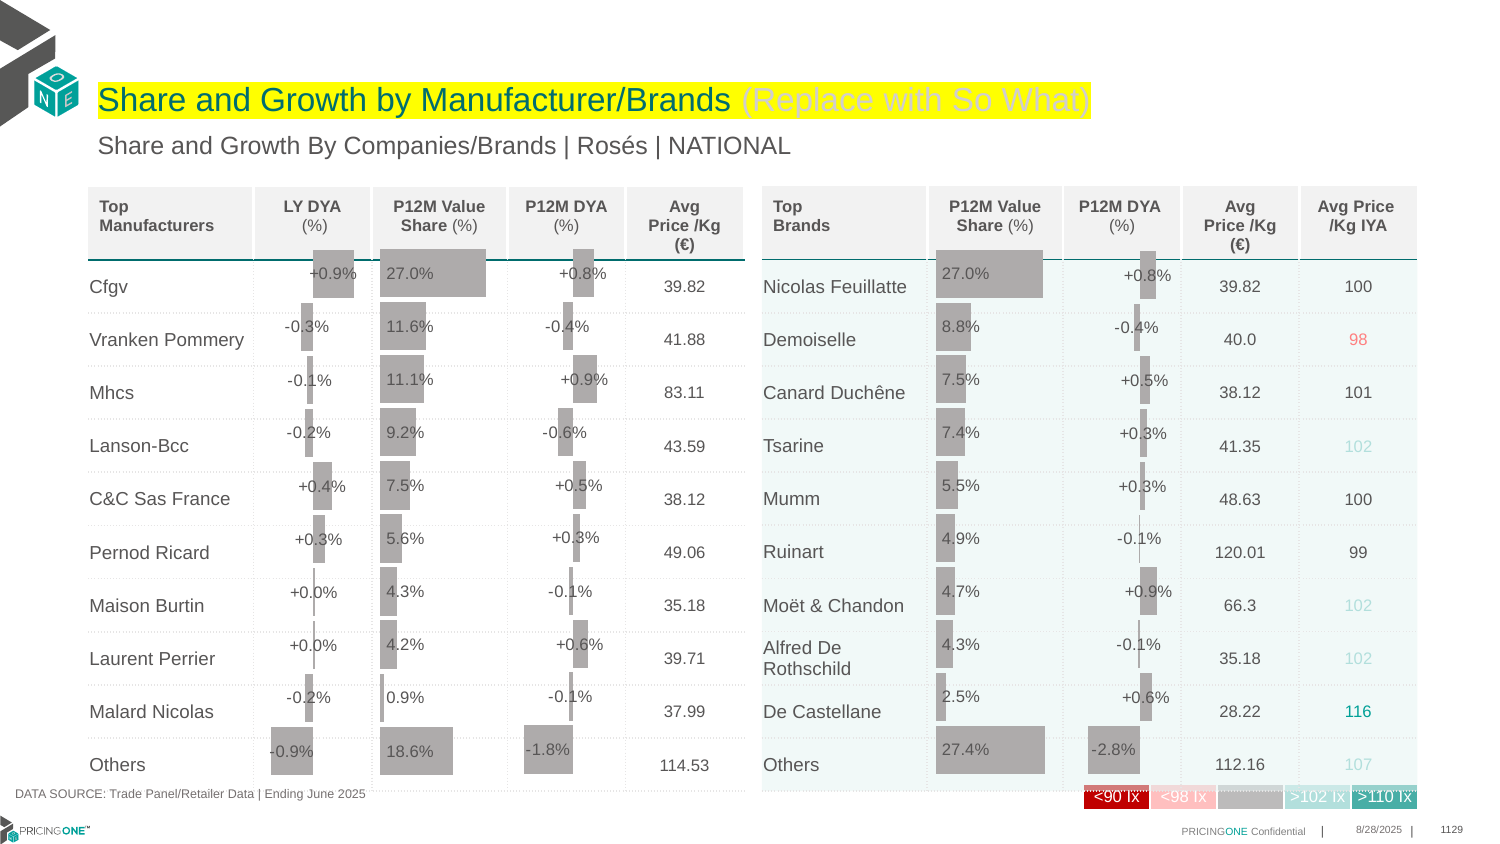

# Share and Growth by Manufacturer/Brands (Replace with So What)

Share and Growth By Companies/Brands | Rosés | NATIONAL
| Top Brands | P12M Value Share (%) | P12M DYA (%) | Avg Price /Kg (€) | Avg Price /Kg IYA |
| --- | --- | --- | --- | --- |
| Nicolas Feuillatte |  |  | 39.82 | 100 |
| Demoiselle |  |  | 40.0 | 98 |
| Canard Duchêne |  |  | 38.12 | 101 |
| Tsarine |  |  | 41.35 | 102 |
| Mumm |  |  | 48.63 | 100 |
| Ruinart |  |  | 120.01 | 99 |
| Moët & Chandon |  |  | 66.3 | 102 |
| Alfred De Rothschild |  |  | 35.18 | 102 |
| De Castellane |  |  | 28.22 | 116 |
| Others |  |  | 112.16 | 107 |
| Top Manufacturers | LY DYA (%) | P12M Value Share (%) | P12M DYA (%) | Avg Price /Kg (€) |
| --- | --- | --- | --- | --- |
| Cfgv |  |  |  | 39.82 |
| Vranken Pommery |  |  |  | 41.88 |
| Mhcs |  |  |  | 83.11 |
| Lanson-Bcc |  |  |  | 43.59 |
| C&C Sas France |  |  |  | 38.12 |
| Pernod Ricard |  |  |  | 49.06 |
| Maison Burtin |  |  |  | 35.18 |
| Laurent Perrier |  |  |  | 39.71 |
| Malard Nicolas |  |  |  | 37.99 |
| Others |  |  |  | 114.53 |

### Chart

| Category | Share DYA P12M |
|---|---|
| None | 0.008109585888801174 |

### Chart

| Category | Value Share P12M |
|---|---|
| None | 0.2695408915238786 |

### Chart

| Category | Share DYA LY |
|---|---|
| None | 0.008738552302451463 |

### Chart

| Category | Value Share |
|---|---|
| None | 0.2695408915238786 |

### Chart

| Category | Share DYA |
|---|---|
| None | 0.008109585888801174 |
DATA SOURCE: Trade Panel/Retailer Data | Ending June 2025
| <90 Ix | <98 Ix |  | >102 Ix | >110 Ix |
| --- | --- | --- | --- | --- |

8/28/2025
1129